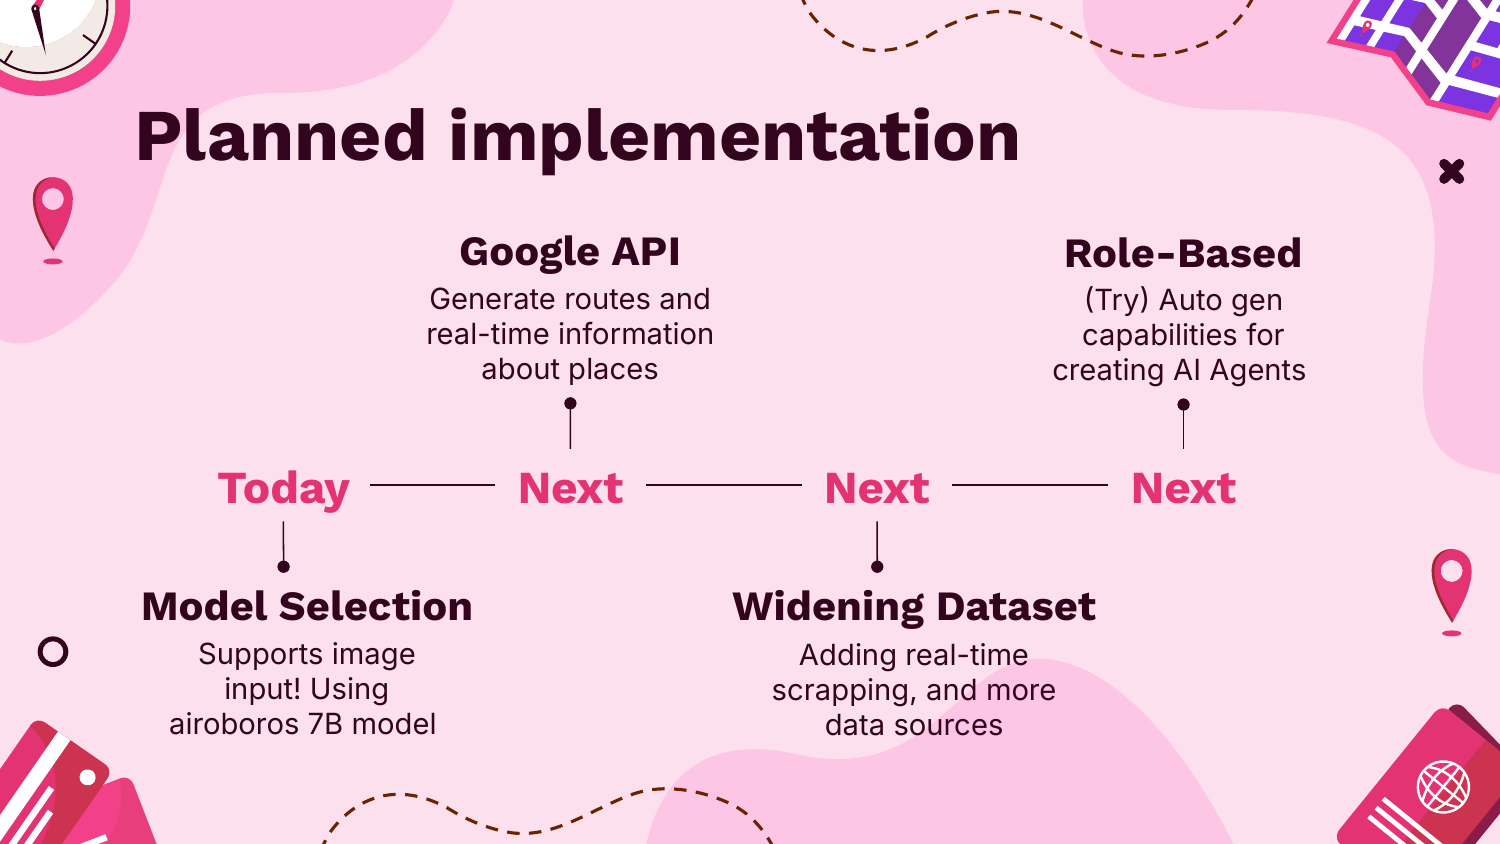

# Planned implementation
Google API
Role-Based
Generate routes and real-time information about places
(Try) Auto gen capabilities for creating AI Agents
Today
Next
Next
Next
Model Selection
Widening Dataset
Supports image input! Using airoboros 7B model
Adding real-time scrapping, and more data sources